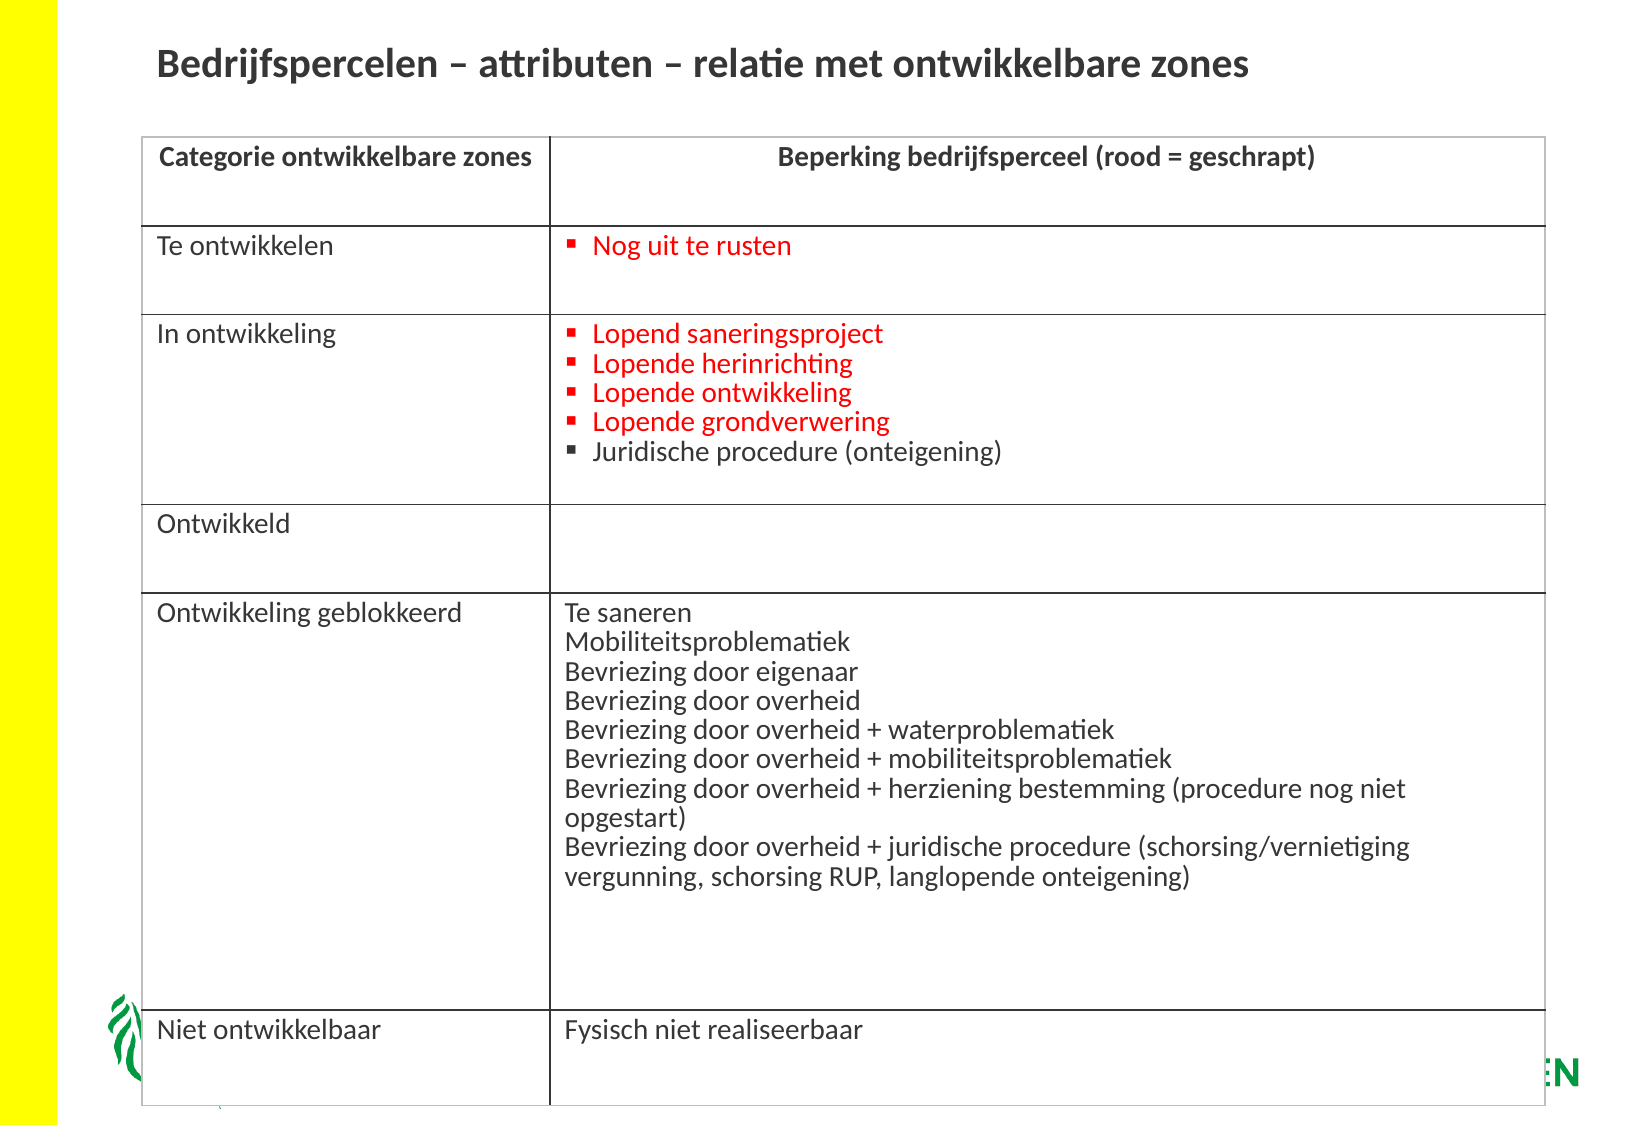

Bedrijfspercelen – attributen – relatie met ontwikkelbare zones
| Categorie ontwikkelbare zones | Beperking bedrijfsperceel (rood = geschrapt) |
| --- | --- |
| Te ontwikkelen | Nog uit te rusten |
| In ontwikkeling | Lopend saneringsproject Lopende herinrichting Lopende ontwikkeling Lopende grondverwering Juridische procedure (onteigening) |
| Ontwikkeld |  |
| Ontwikkeling geblokkeerd | Te saneren Mobiliteitsproblematiek Bevriezing door eigenaar Bevriezing door overheid Bevriezing door overheid + waterproblematiek Bevriezing door overheid + mobiliteitsproblematiek Bevriezing door overheid + herziening bestemming (procedure nog niet opgestart) Bevriezing door overheid + juridische procedure (schorsing/vernietiging vergunning, schorsing RUP, langlopende onteigening) |
| Niet ontwikkelbaar | Fysisch niet realiseerbaar |